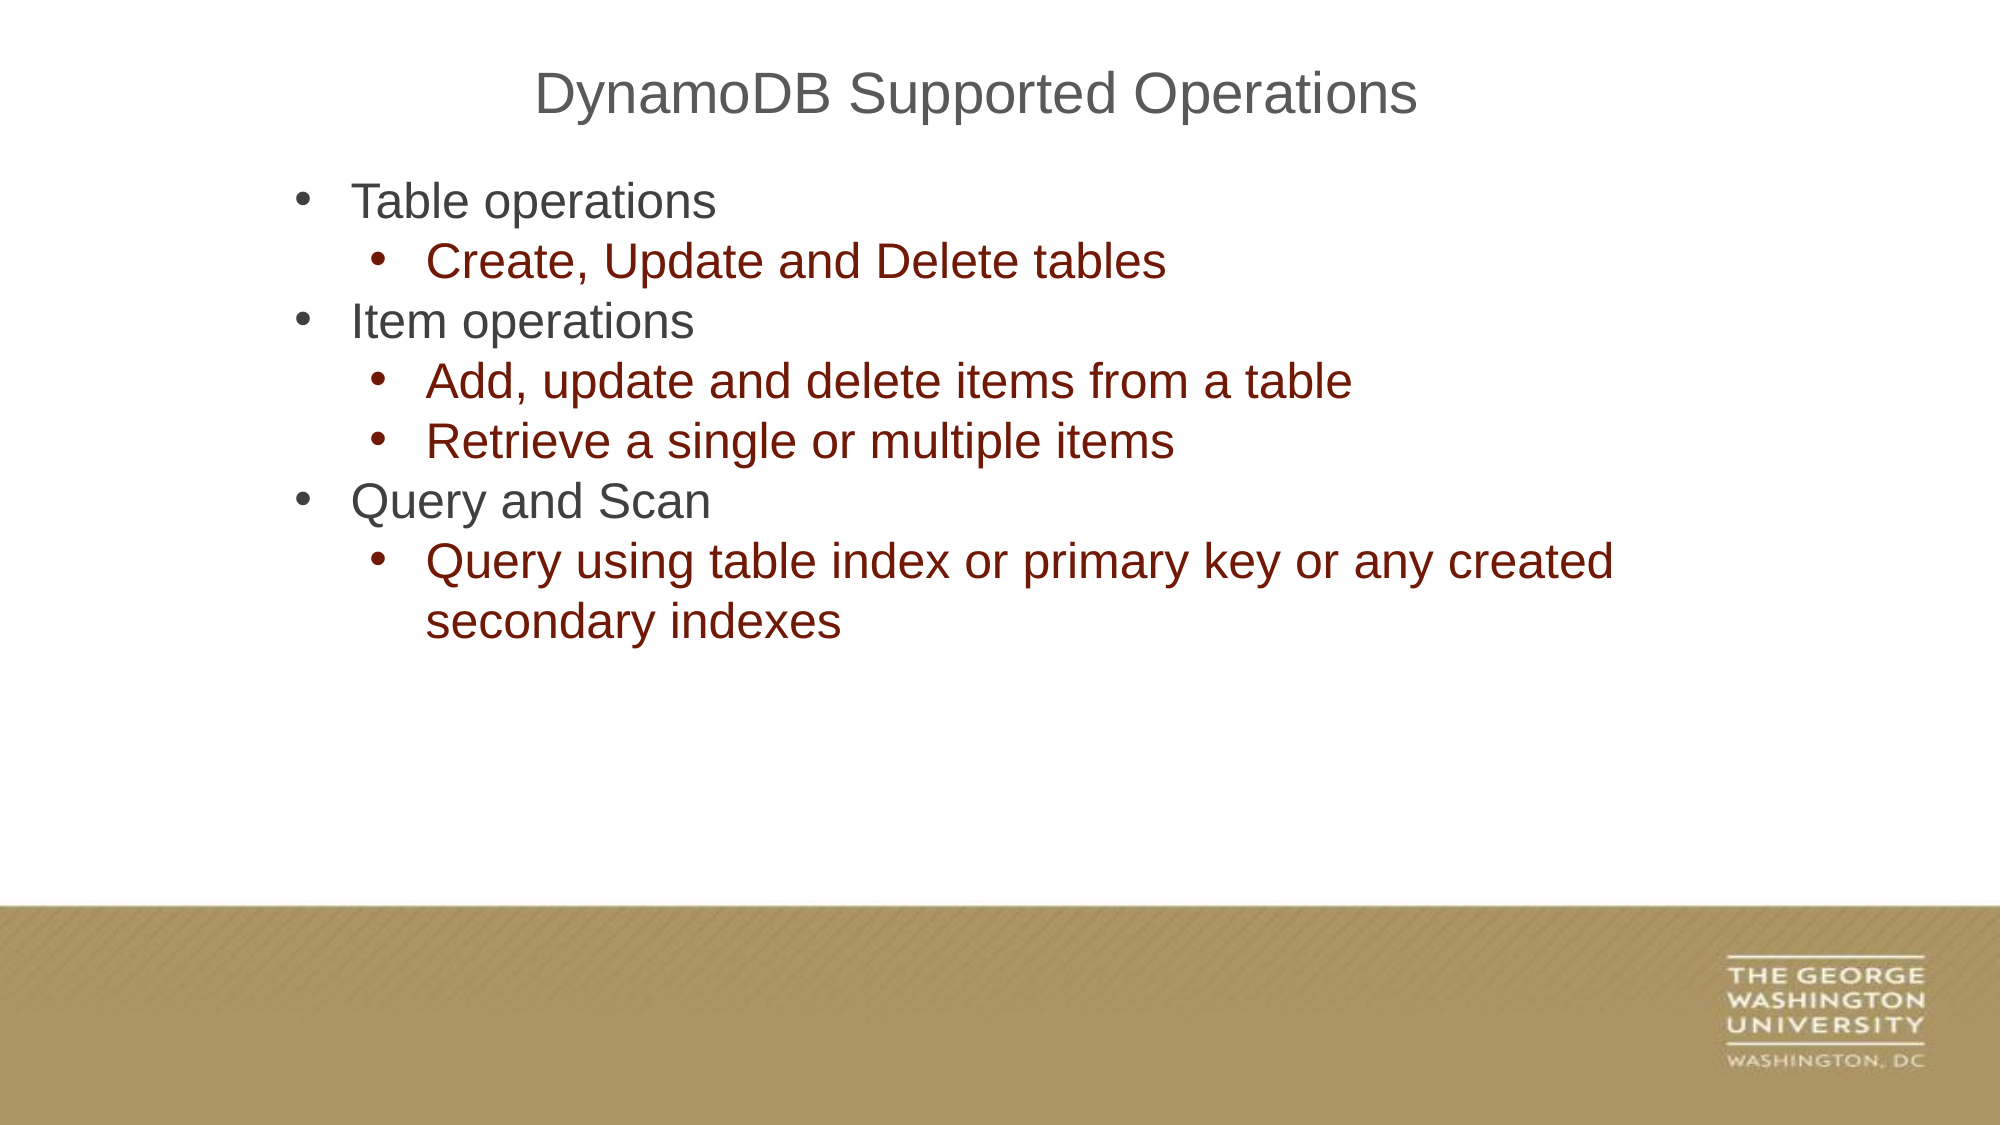

DynamoDB Supported Operations

Table operations
Create, Update and Delete tables
Item operations
Add, update and delete items from a table
Retrieve a single or multiple items
Query and Scan
Query using table index or primary key or any created secondary indexes